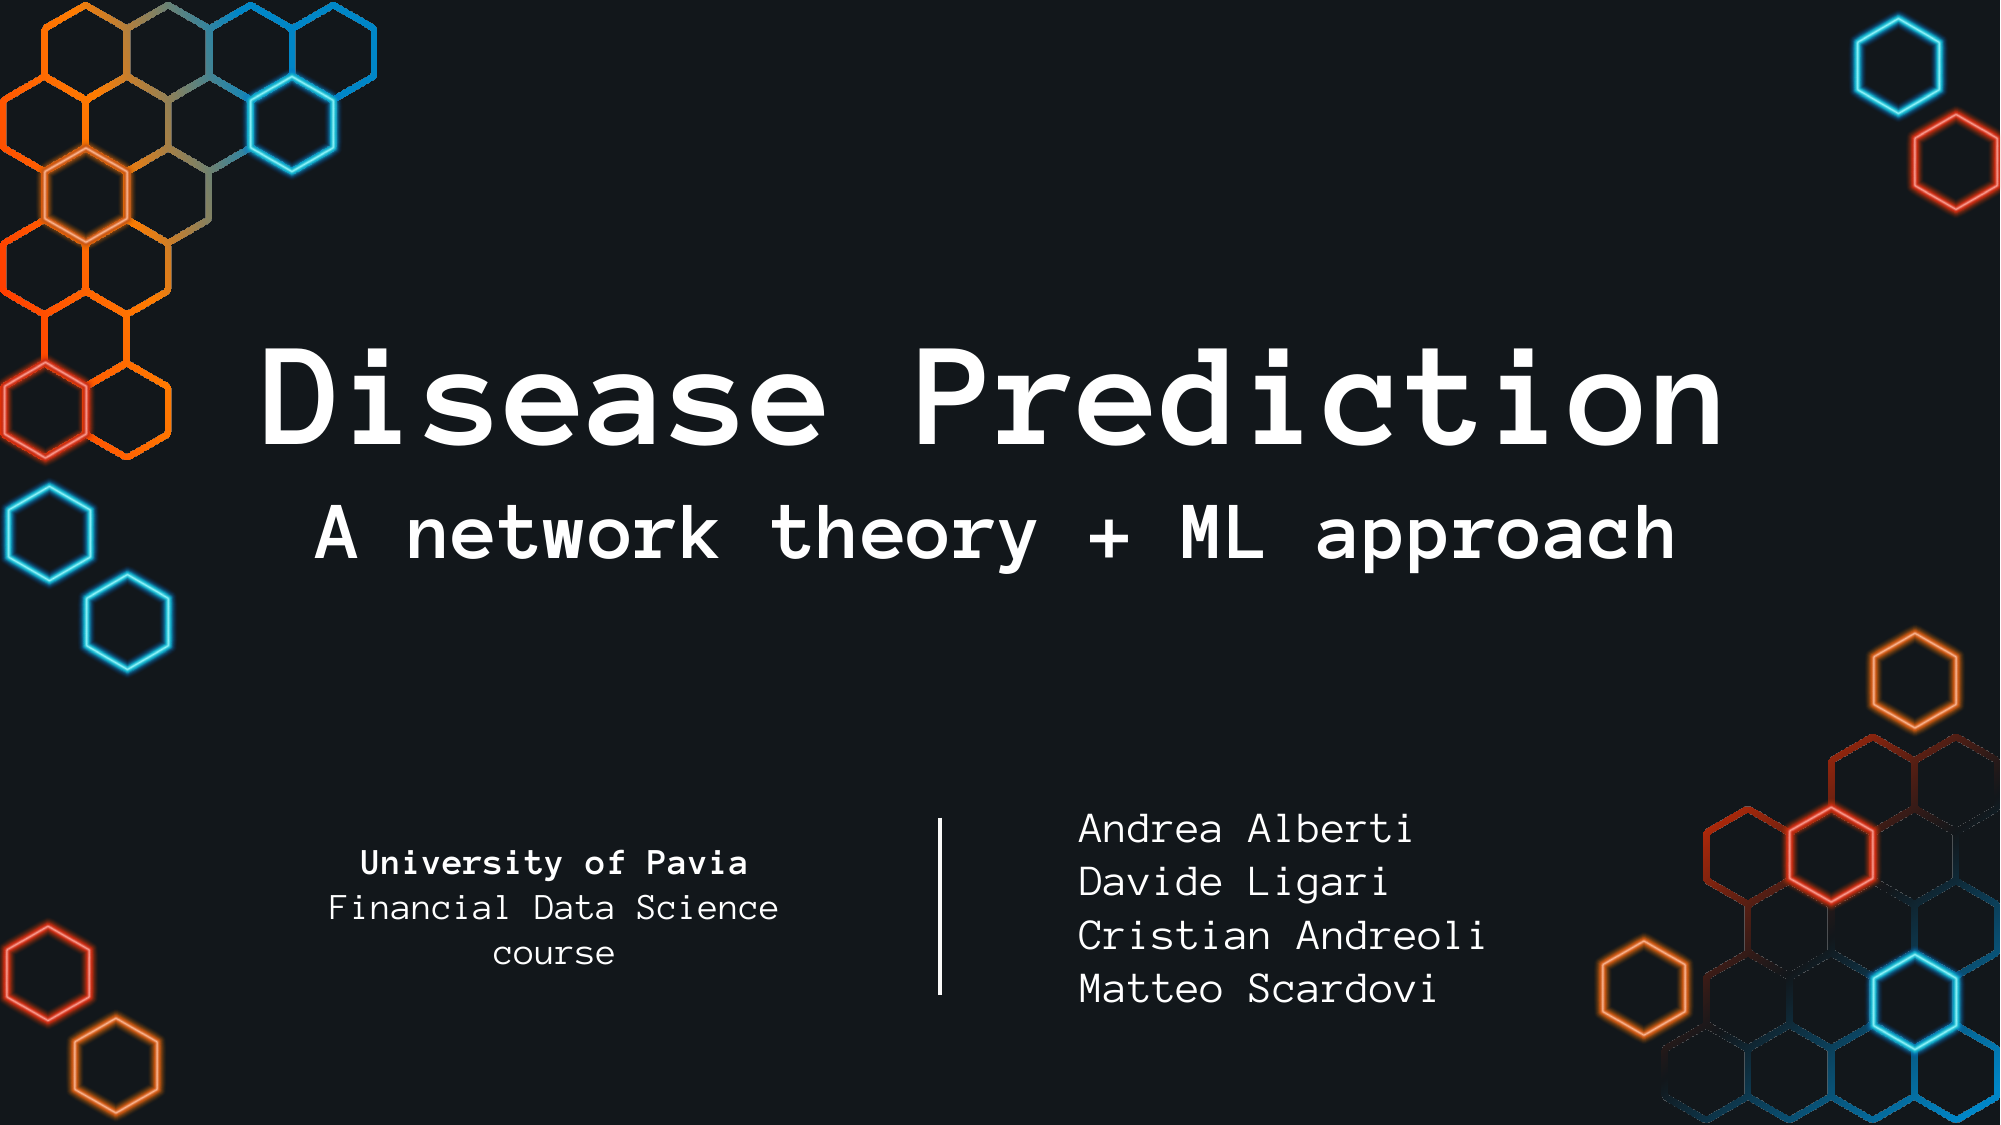

# Disease Prediction A network theory + ML approach
Andrea Alberti
Davide Ligari
Cristian Andreoli
Matteo Scardovi
University of Pavia
Financial Data Science
course